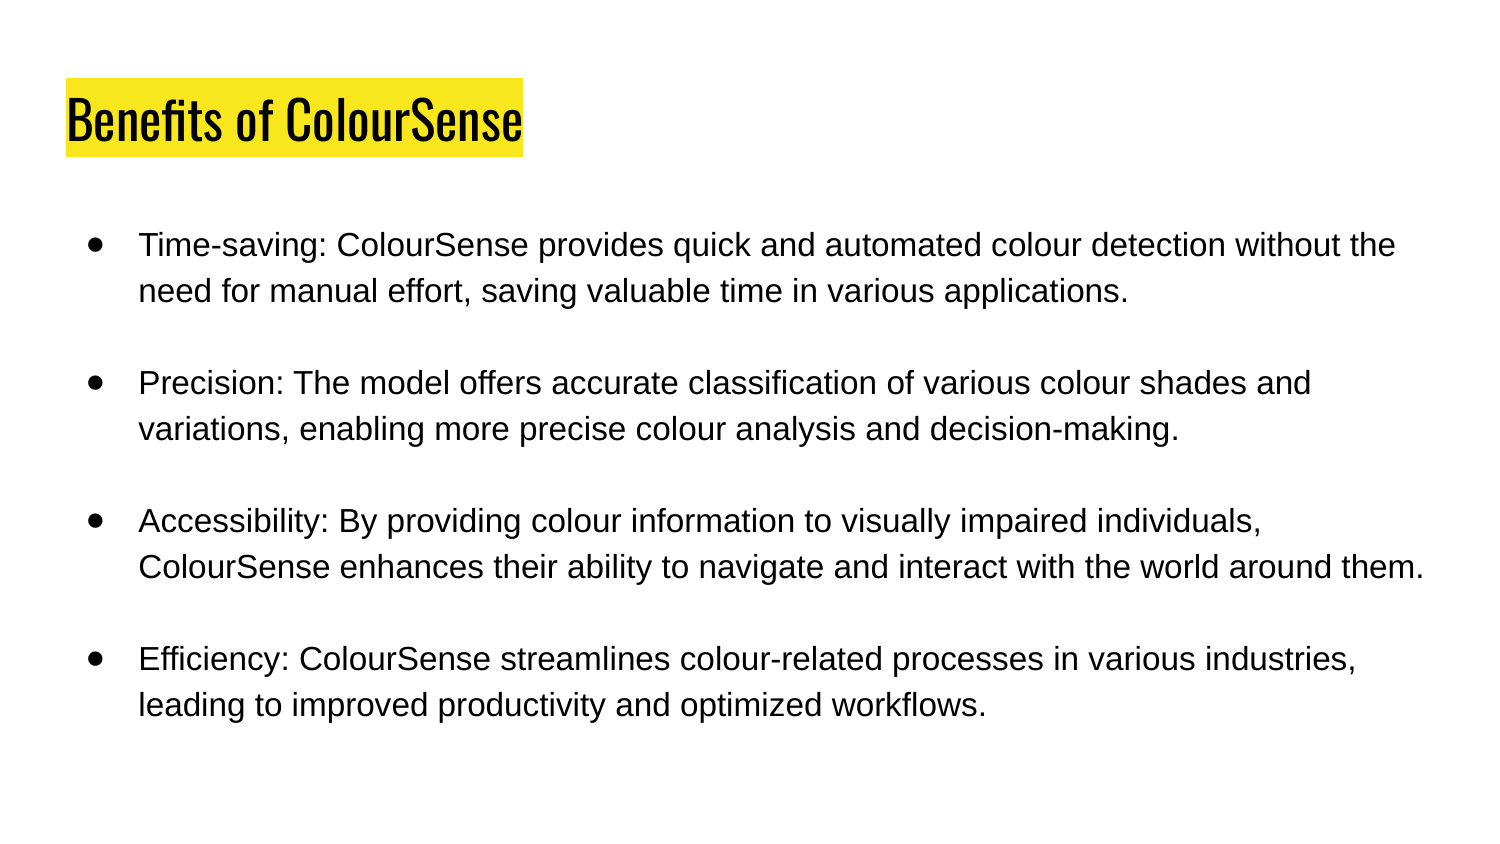

# Benefits of ColourSense
Time-saving: ColourSense provides quick and automated colour detection without the need for manual effort, saving valuable time in various applications.

Precision: The model offers accurate classification of various colour shades and variations, enabling more precise colour analysis and decision-making.

Accessibility: By providing colour information to visually impaired individuals, ColourSense enhances their ability to navigate and interact with the world around them.

Efficiency: ColourSense streamlines colour-related processes in various industries, leading to improved productivity and optimized workflows.